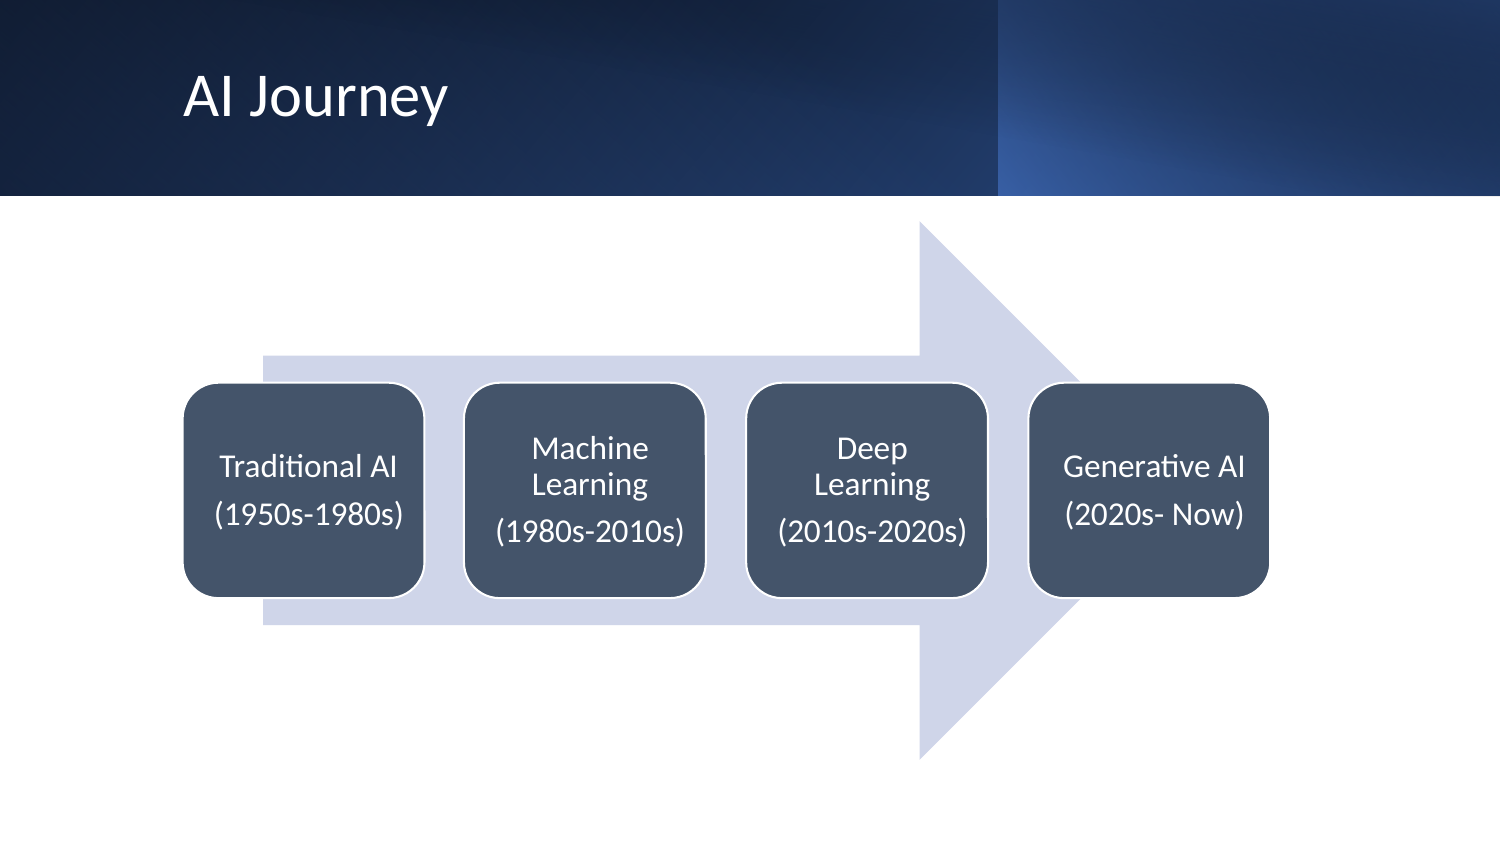

AI Journey
Traditional AI
(1950s-1980s)
Machine Learning
(1980s-2010s)
Deep Learning
(2010s-2020s)
Generative AI
(2020s- Now)